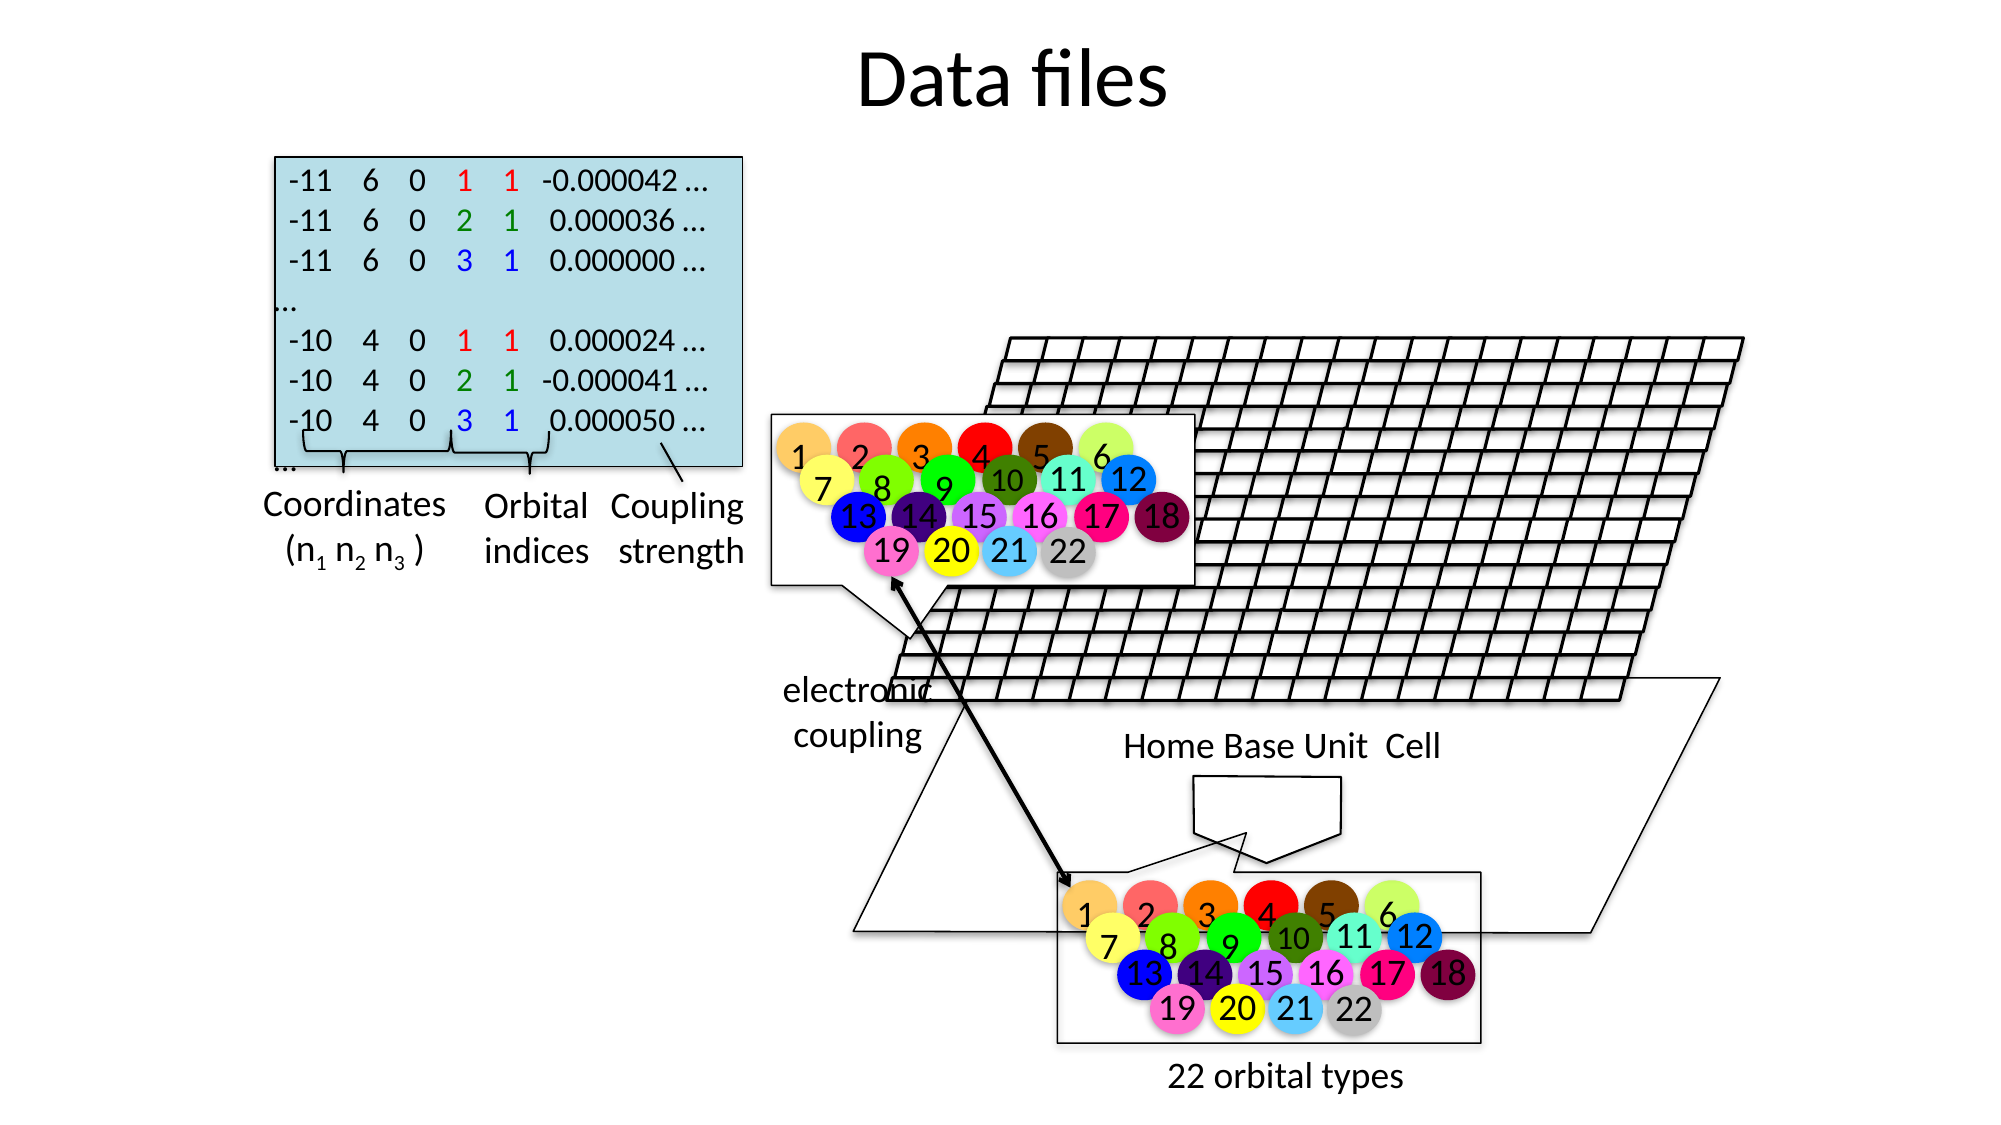

Data files
  -11    6    0    1    1   -0.000042 …
  -11    6    0    2    1    0.000036 …
  -11    6    0    3    1    0.000000 …
…
  -10    4    0    1    1    0.000024 …
  -10    4    0    2    1   -0.000041 …
  -10    4    0    3    1    0.000050 …
…

Coordinates
(n1 n2 n3 )
Orbital indices
Coupling
strength

20 × 20 cells

1
2
3
4
5
6
7
8
9
10
11
12
13
14
15
16
17
18
19
20
21
22
electronic coupling

Home Base Unit  Cell

1
2
3
4
5
6
7
8
9
10
11
12
13
14
15
16
17
18
19
20
21
22
22 orbital types